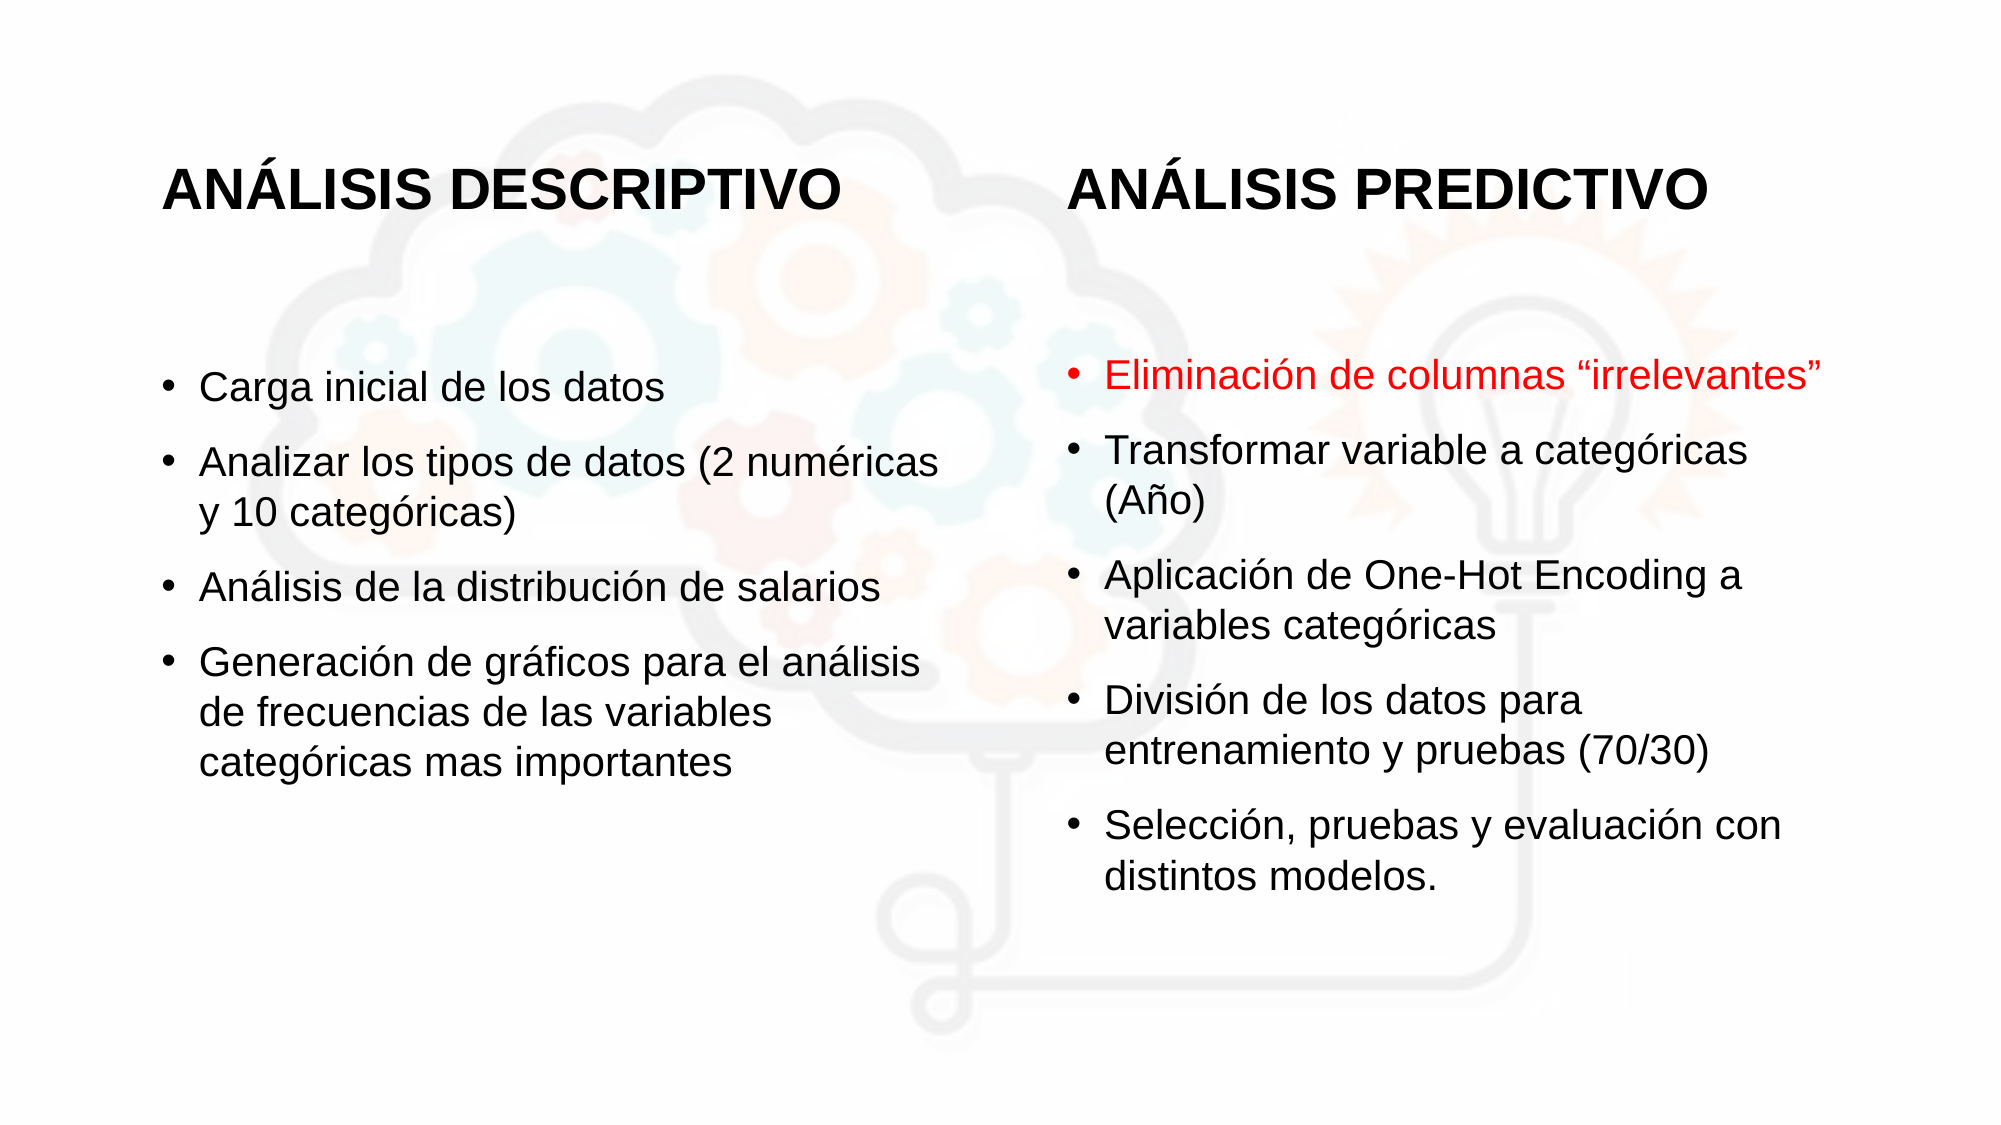

# Análisis descriptivo
Análisis predictivo

Carga inicial de los datos
Analizar los tipos de datos (2 numéricas y 10 categóricas)
Análisis de la distribución de salarios
Generación de gráficos para el análisis de frecuencias de las variables categóricas mas importantes
Eliminación de columnas “irrelevantes”
Transformar variable a categóricas (Año)
Aplicación de One-Hot Encoding a variables categóricas
División de los datos para entrenamiento y pruebas (70/30)
Selección, pruebas y evaluación con distintos modelos.